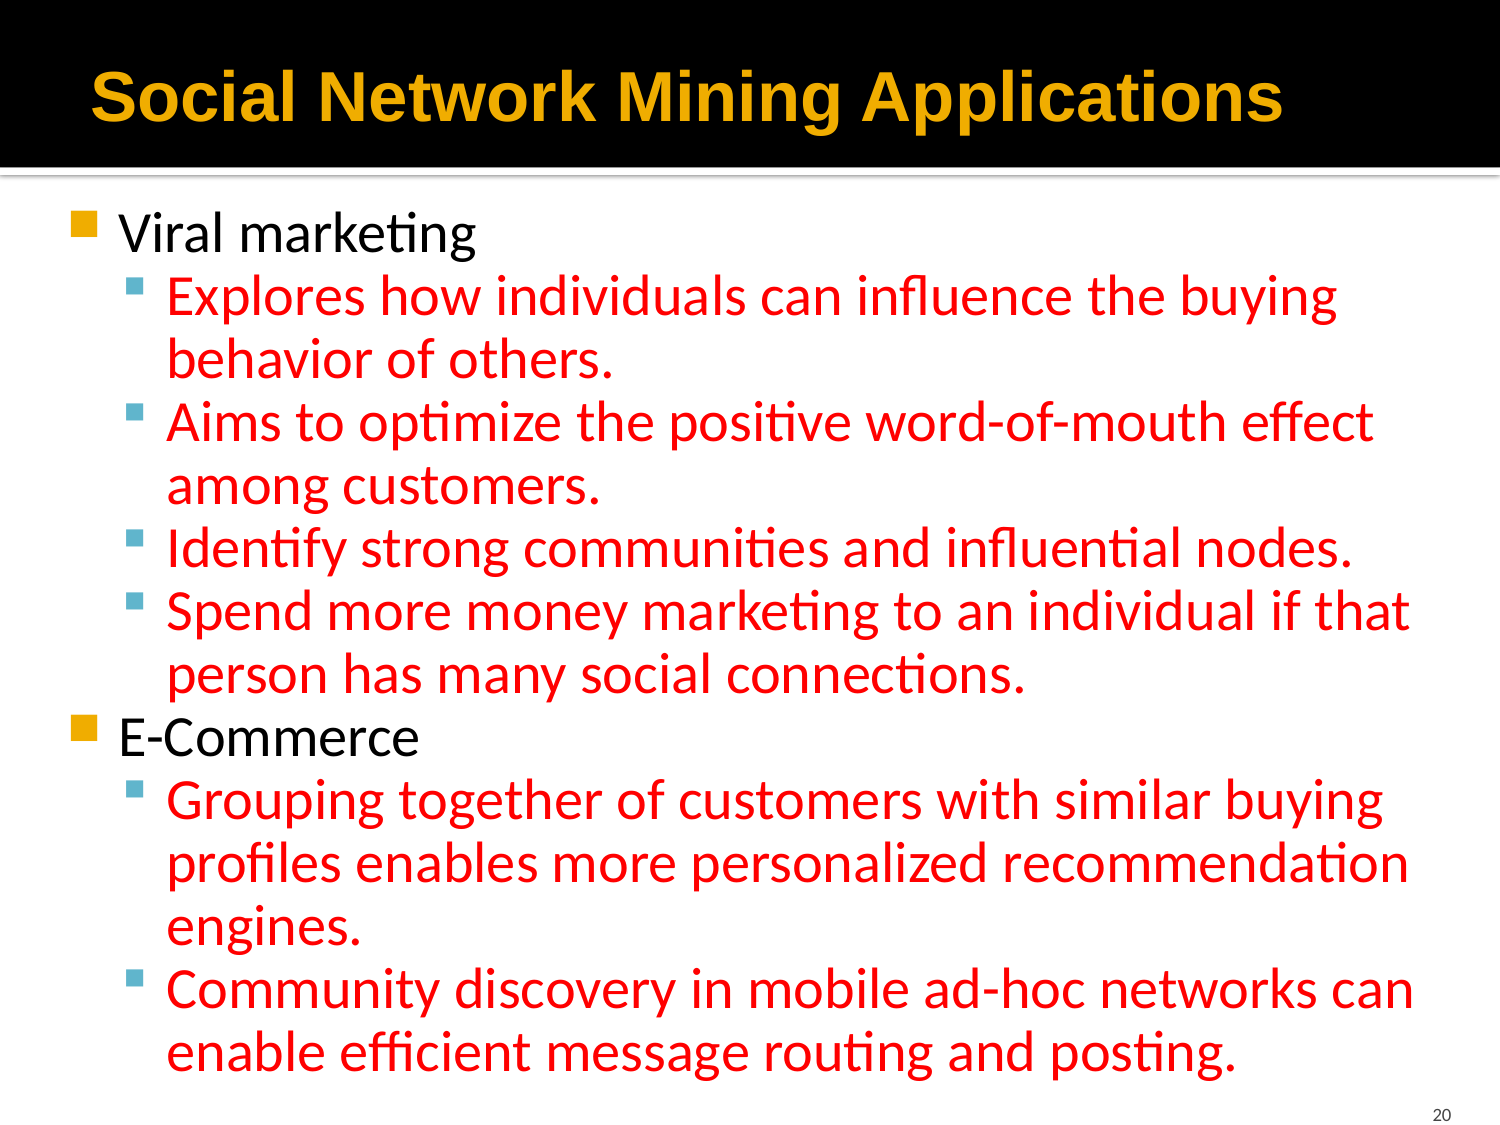

# Social Network Mining Applications
Viral marketing
Explores how individuals can influence the buying behavior of others.
Aims to optimize the positive word-of-mouth effect among customers.
Identify strong communities and influential nodes.
Spend more money marketing to an individual if that person has many social connections.
E-Commerce
Grouping together of customers with similar buying profiles enables more personalized recommendation engines.
Community discovery in mobile ad-hoc networks can enable efficient message routing and posting.

20